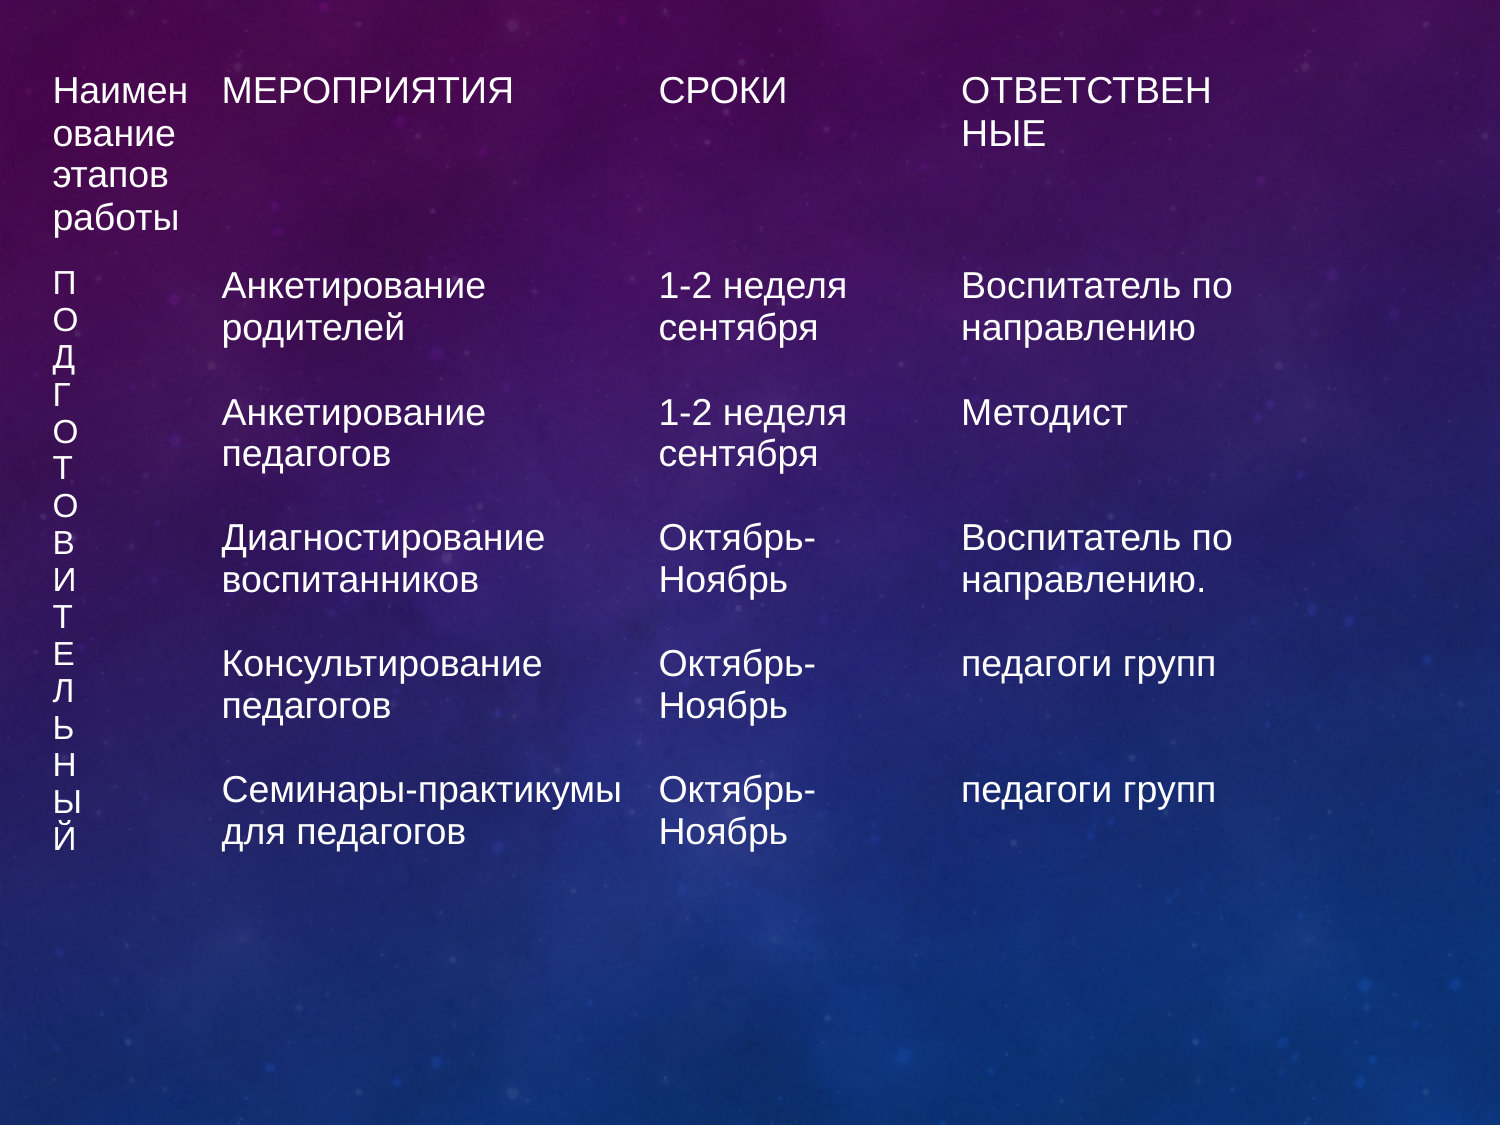

| Наименование этапов работы | МЕРОПРИЯТИЯ | СРОКИ | ОТВЕТСТВЕННЫЕ |
| --- | --- | --- | --- |
| П О Д Г О Т О В И Т Е Л Ь Н Ы Й | Анкетирование родителей Анкетирование педагогов Диагностирование воспитанников Консультирование педагогов Семинары-практикумы для педагогов | 1-2 неделя сентября 1-2 неделя сентября Октябрь-Ноябрь Октябрь-Ноябрь Октябрь-Ноябрь | Воспитатель по направлению Методист Воспитатель по направлению. педагоги групп педагоги групп |